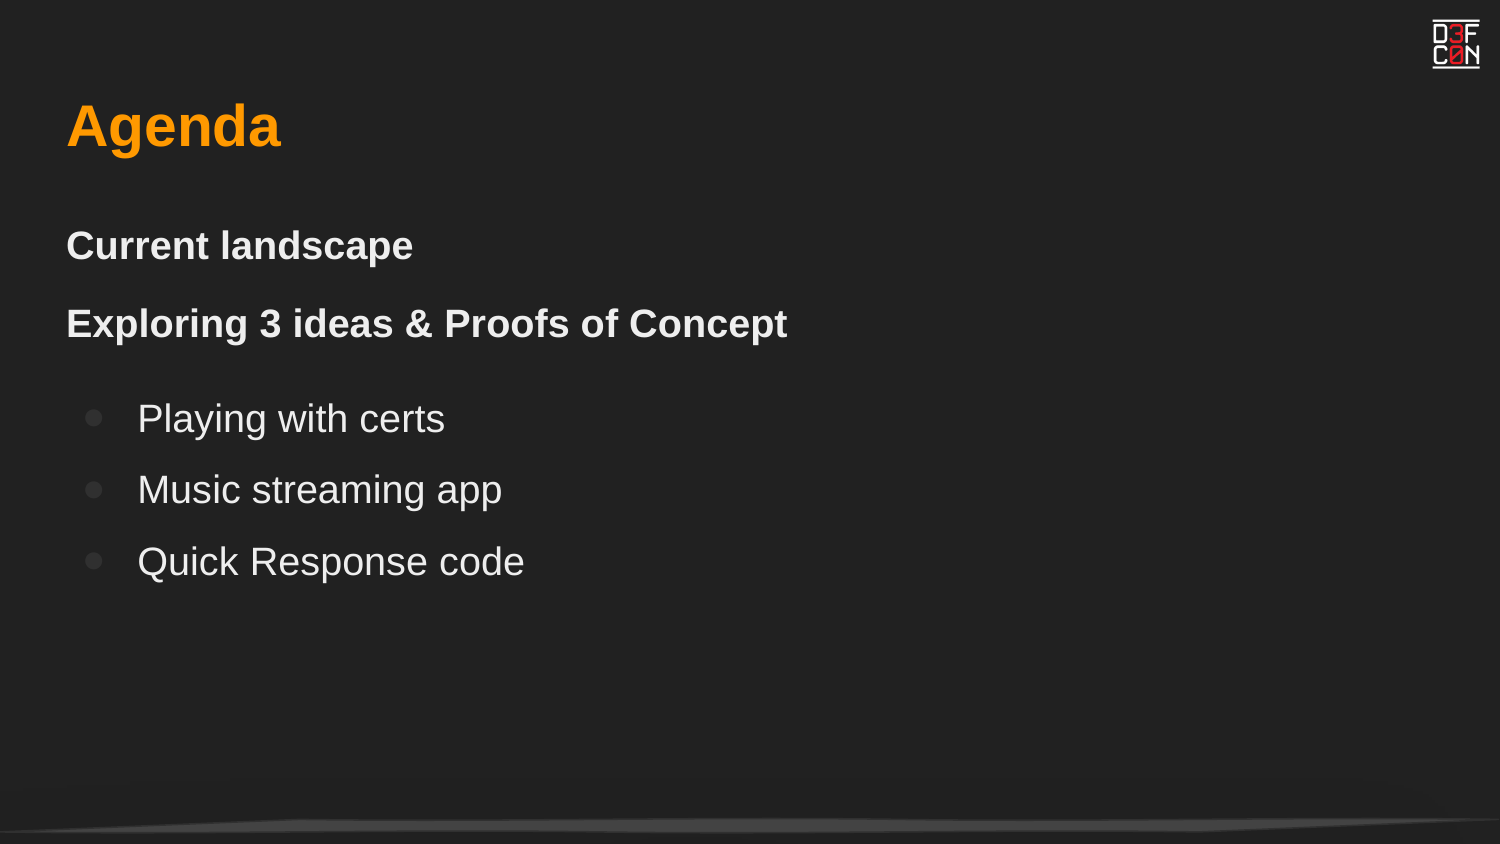

# Agenda
Current landscape
Exploring 3 ideas & Proofs of Concept
Playing with certs
Music streaming app
Quick Response code